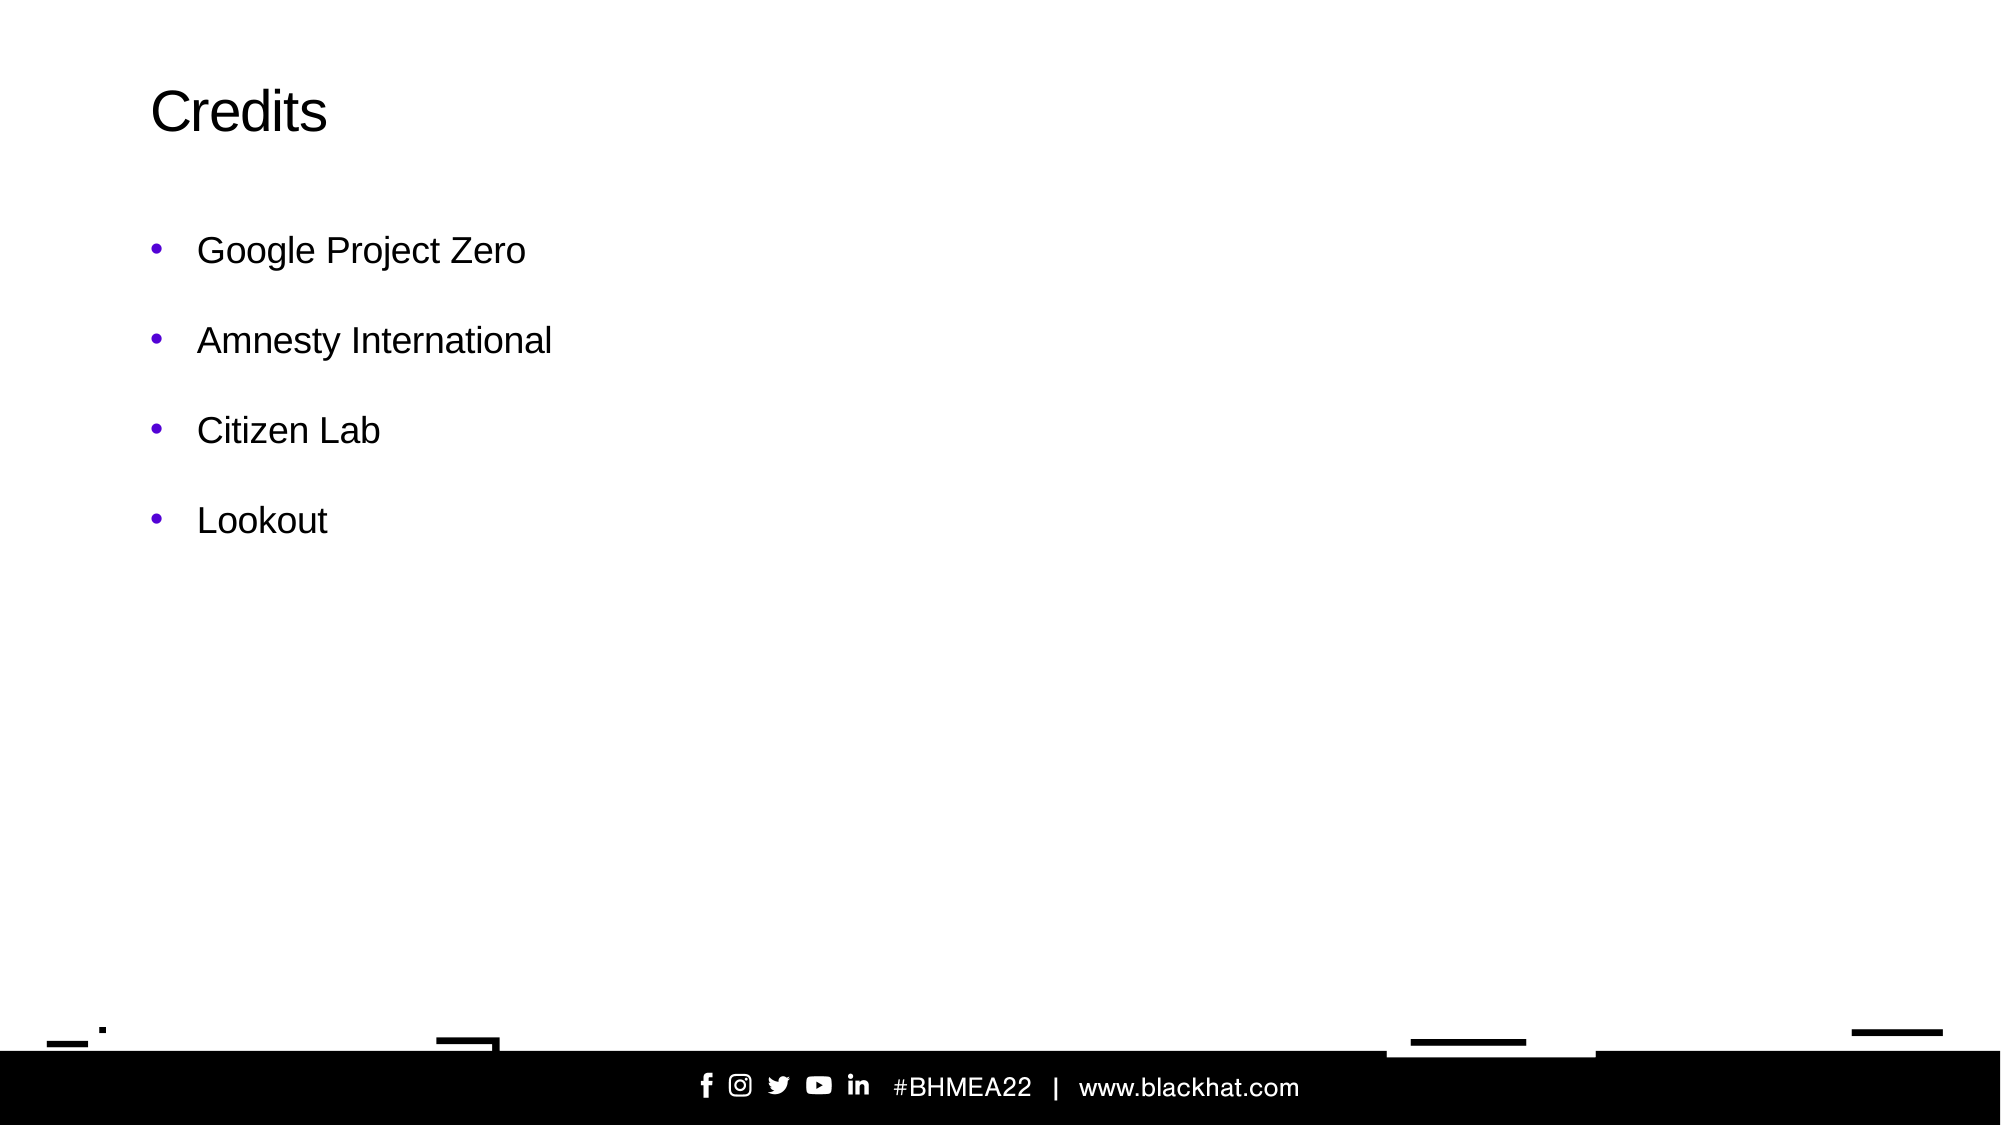

# Credits
Google Project Zero
Amnesty International
Citizen Lab
Lookout